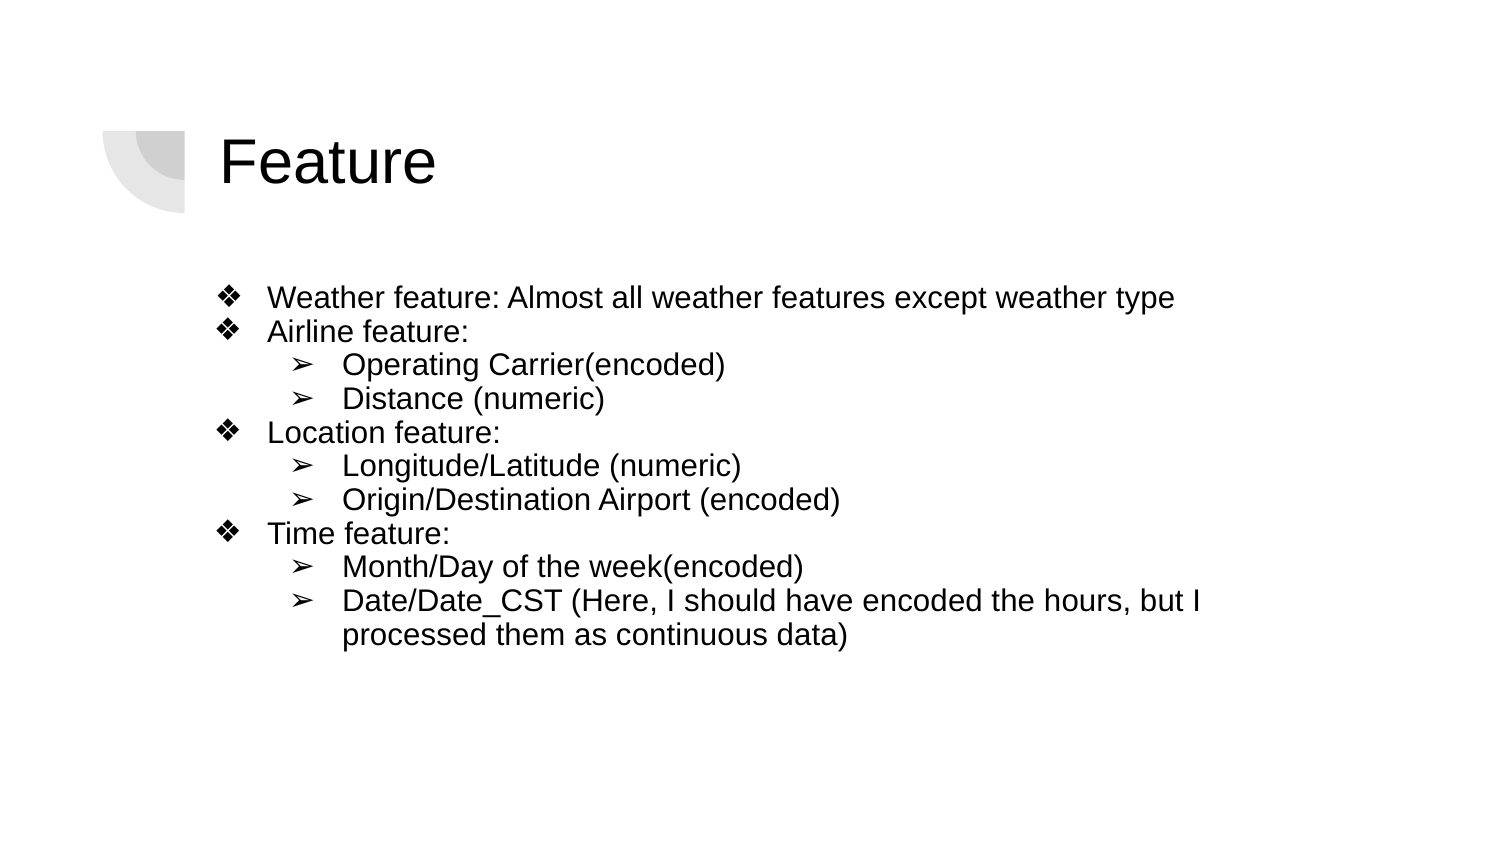

# Feature
Weather feature: Almost all weather features except weather type
Airline feature:
Operating Carrier(encoded)
Distance (numeric)
Location feature:
Longitude/Latitude (numeric)
Origin/Destination Airport (encoded)
Time feature:
Month/Day of the week(encoded)
Date/Date_CST (Here, I should have encoded the hours, but I processed them as continuous data)